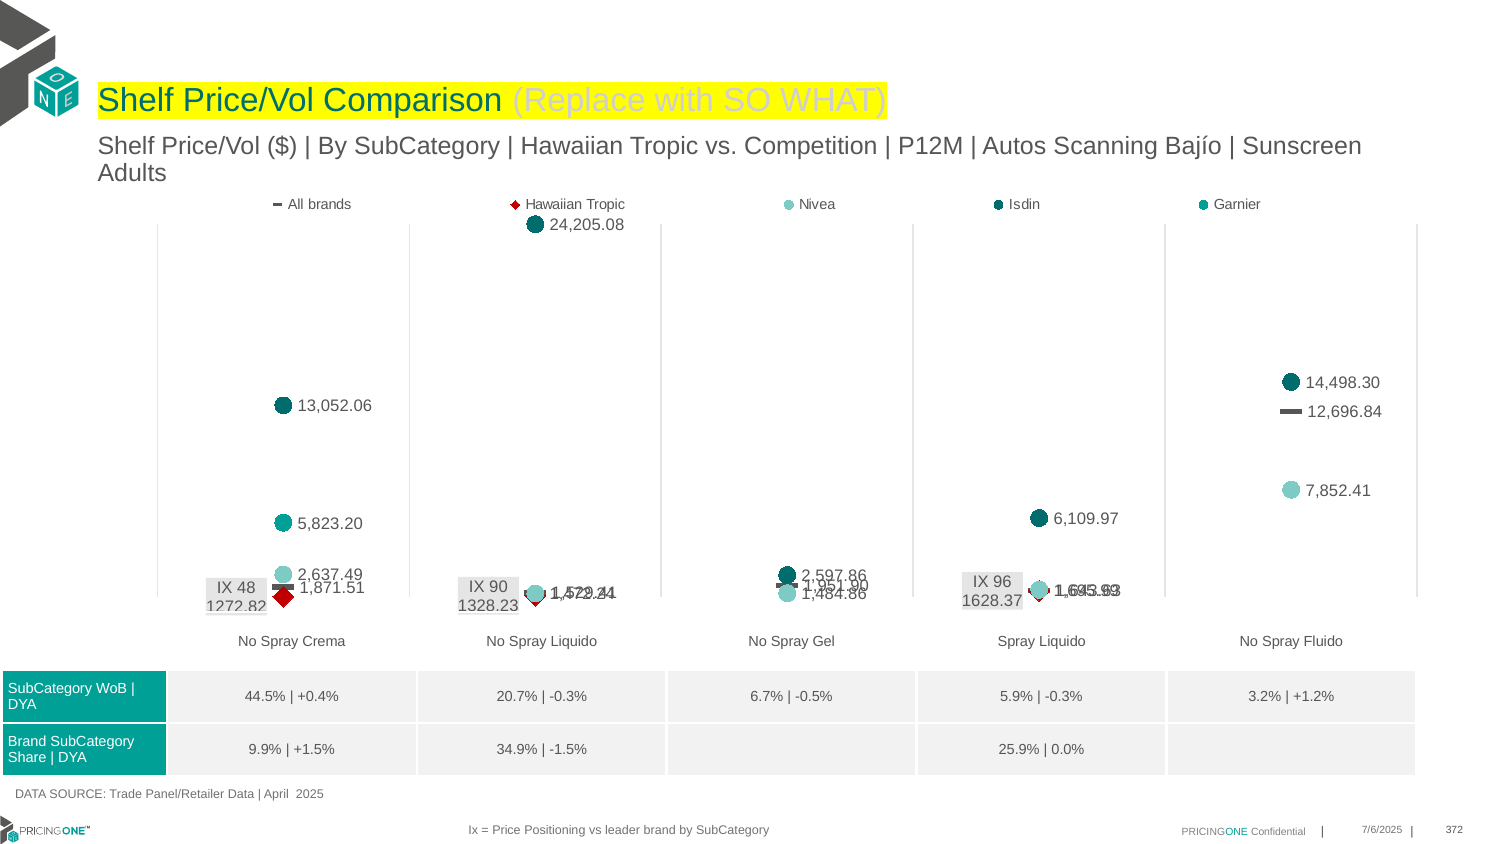

# Shelf Price/Vol Comparison (Replace with SO WHAT)
Shelf Price/Vol ($) | By SubCategory | Hawaiian Tropic vs. Competition | P12M | Autos Scanning Bajío | Sunscreen Adults

### Chart

| Category | All brands | Hawaiian Tropic | Nivea | Isdin | Garnier |
|---|---|---|---|---|---|
| IX 48 | 1871.51 | 1272.82 | 2637.49 | 13052.06 | 5823.2 |
| IX 90 | 1529.41 | 1328.23 | 1472.24 | 24205.08 | None |
| None | 1951.9 | None | 1484.86 | 2597.86 | None |
| IX 96 | 1643.63 | 1628.37 | 1695.99 | 6109.97 | None |
| None | 12696.84 | None | 7852.41 | 14498.3 | None |
|  | No Spray Crema | No Spray Liquido | No Spray Gel | Spray Liquido | No Spray Fluido |
| --- | --- | --- | --- | --- | --- |
| SubCategory WoB | DYA | 44.5% | +0.4% | 20.7% | -0.3% | 6.7% | -0.5% | 5.9% | -0.3% | 3.2% | +1.2% |
| Brand SubCategory Share | DYA | 9.9% | +1.5% | 34.9% | -1.5% |  | 25.9% | 0.0% |  |
DATA SOURCE: Trade Panel/Retailer Data | April  2025
Ix = Price Positioning vs leader brand by SubCategory
7/6/2025
372